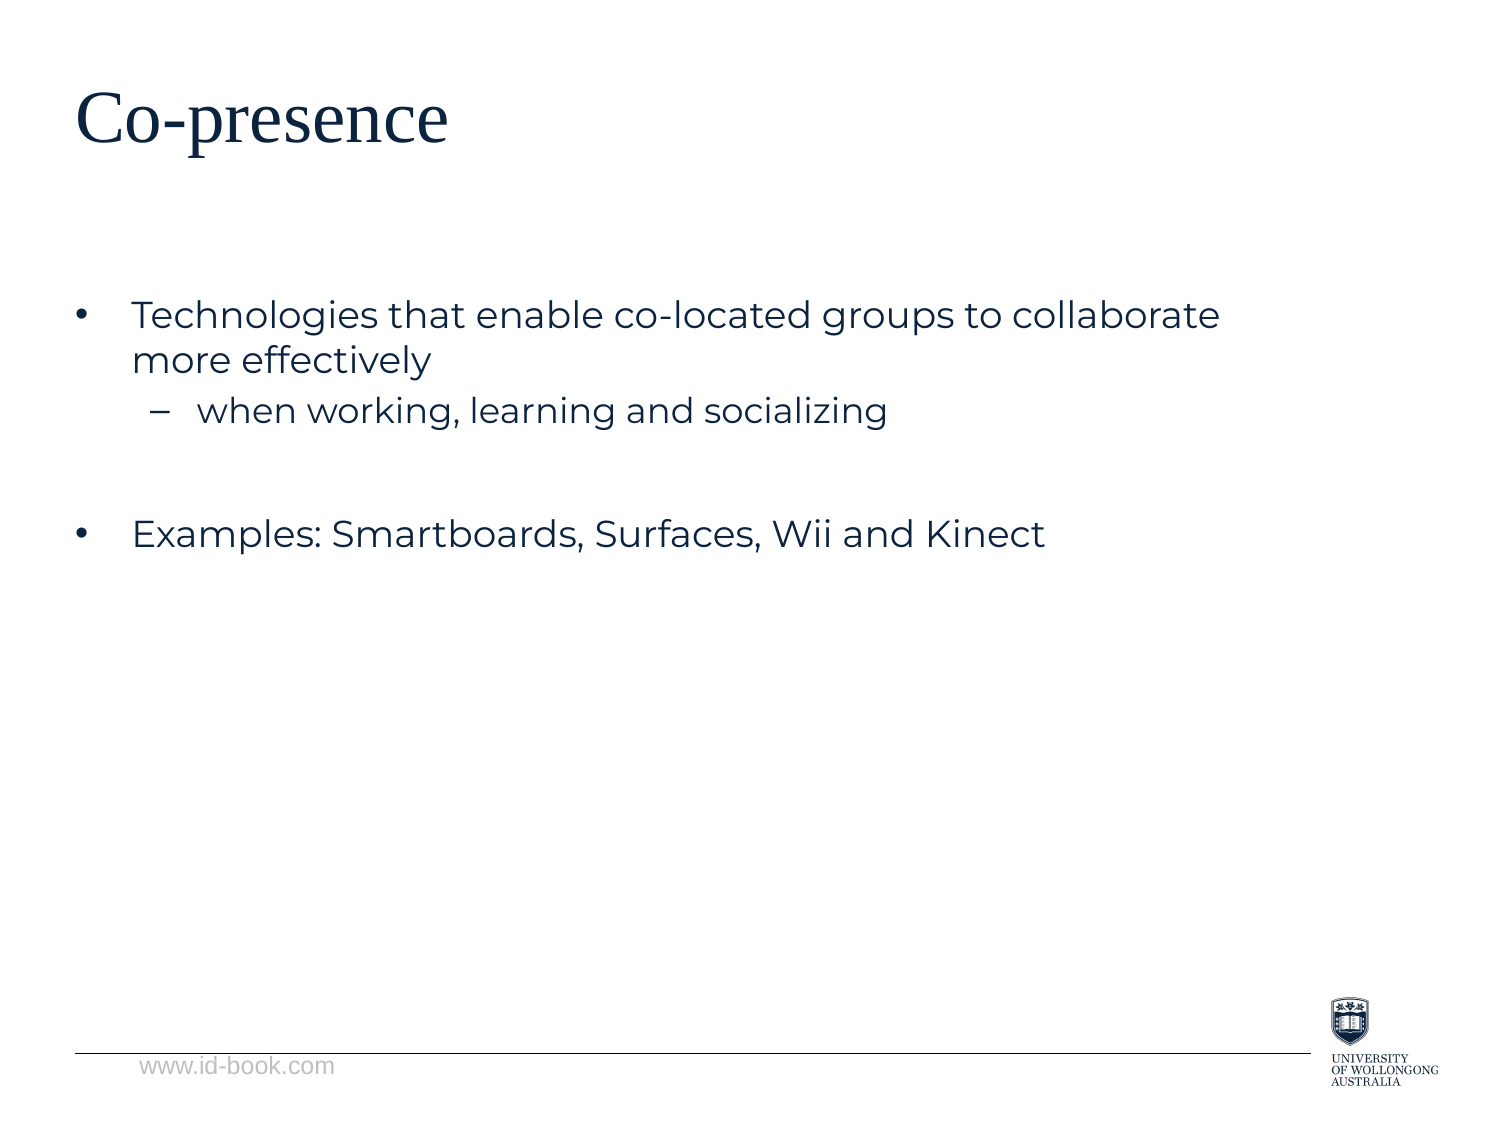

# Co-presence
Technologies that enable co-located groups to collaborate more effectively
when working, learning and socializing

Examples: Smartboards, Surfaces, Wii and Kinect

www.id-book.com